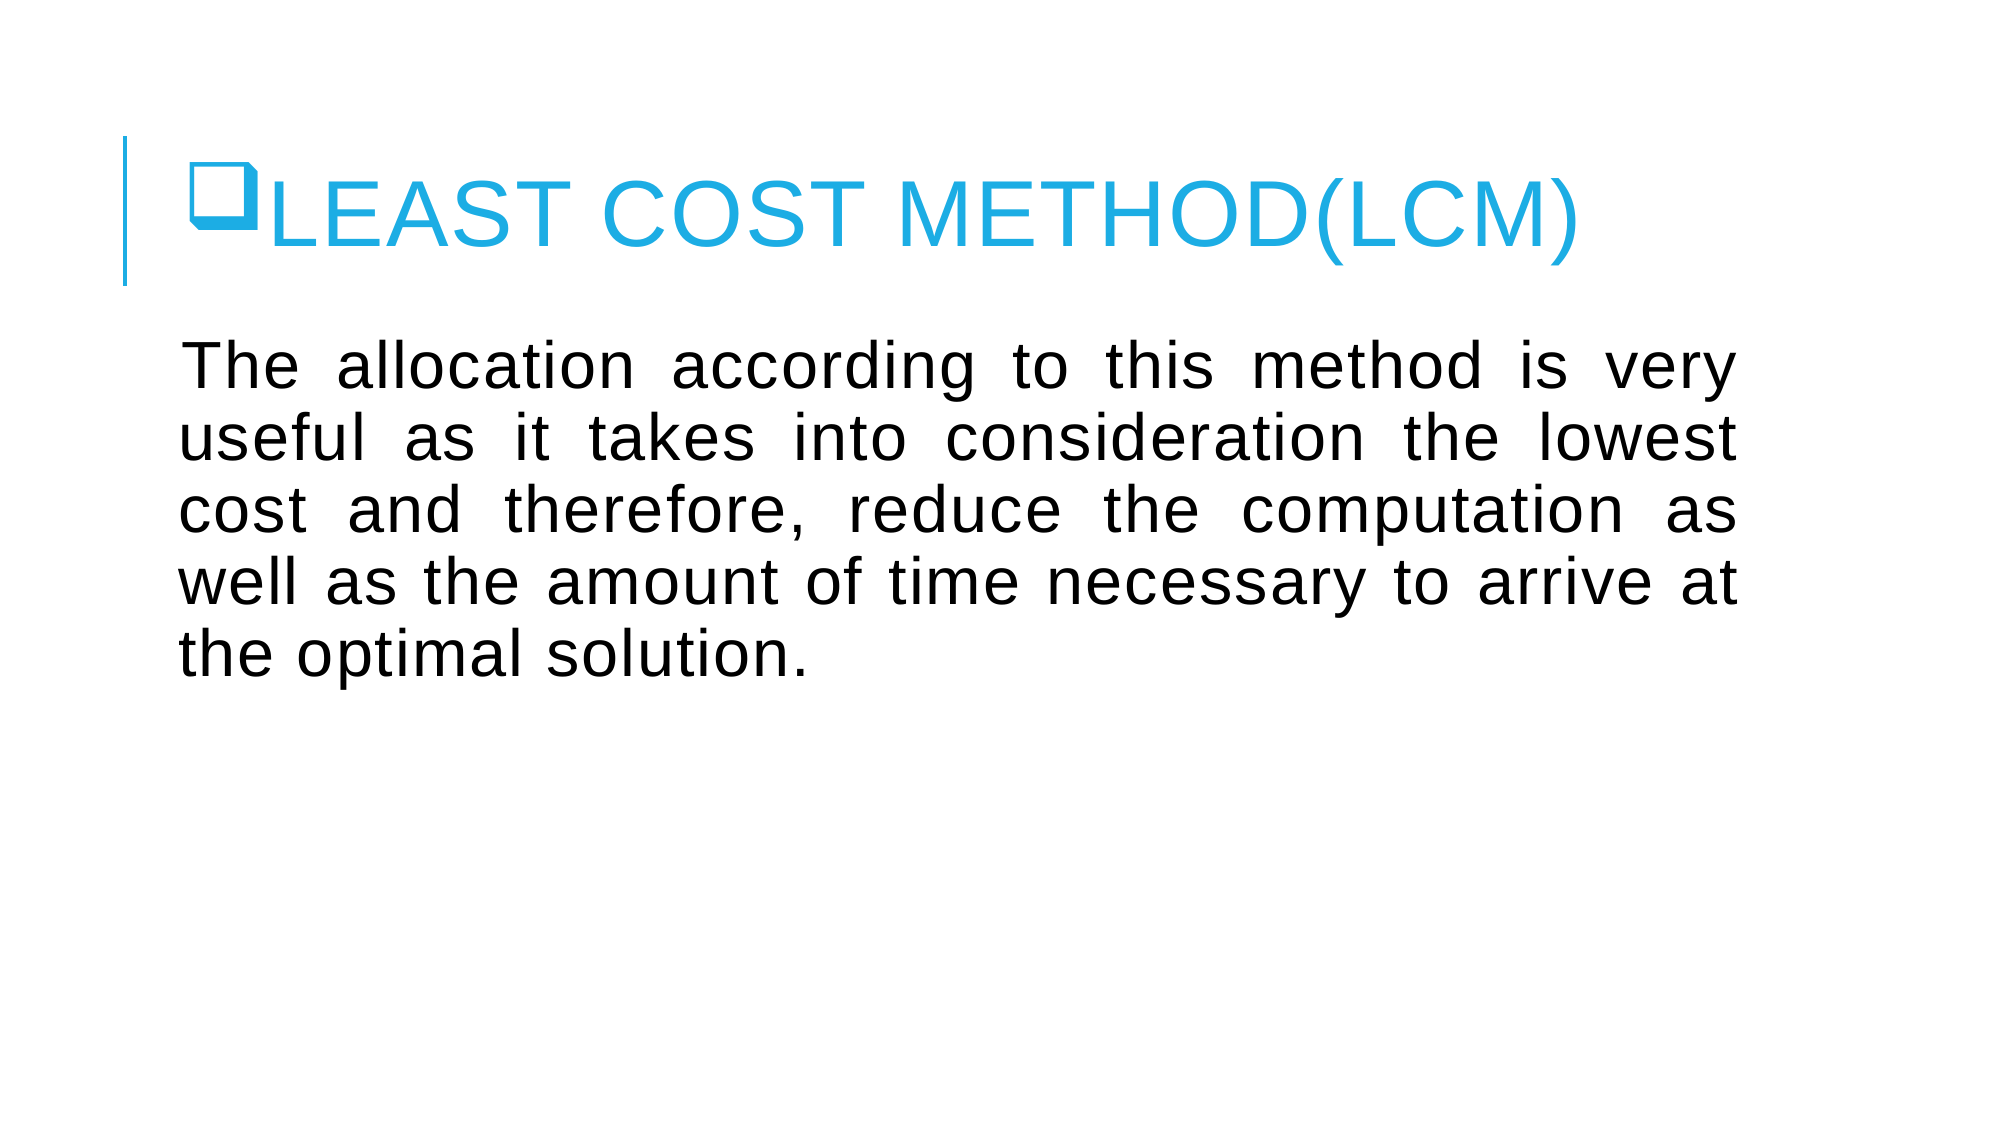

# LEAST COST METHOD(LCM)
The allocation according to this method is very useful as it takes into consideration the lowest cost and therefore, reduce the computation as well as the amount of time necessary to arrive at the optimal solution.